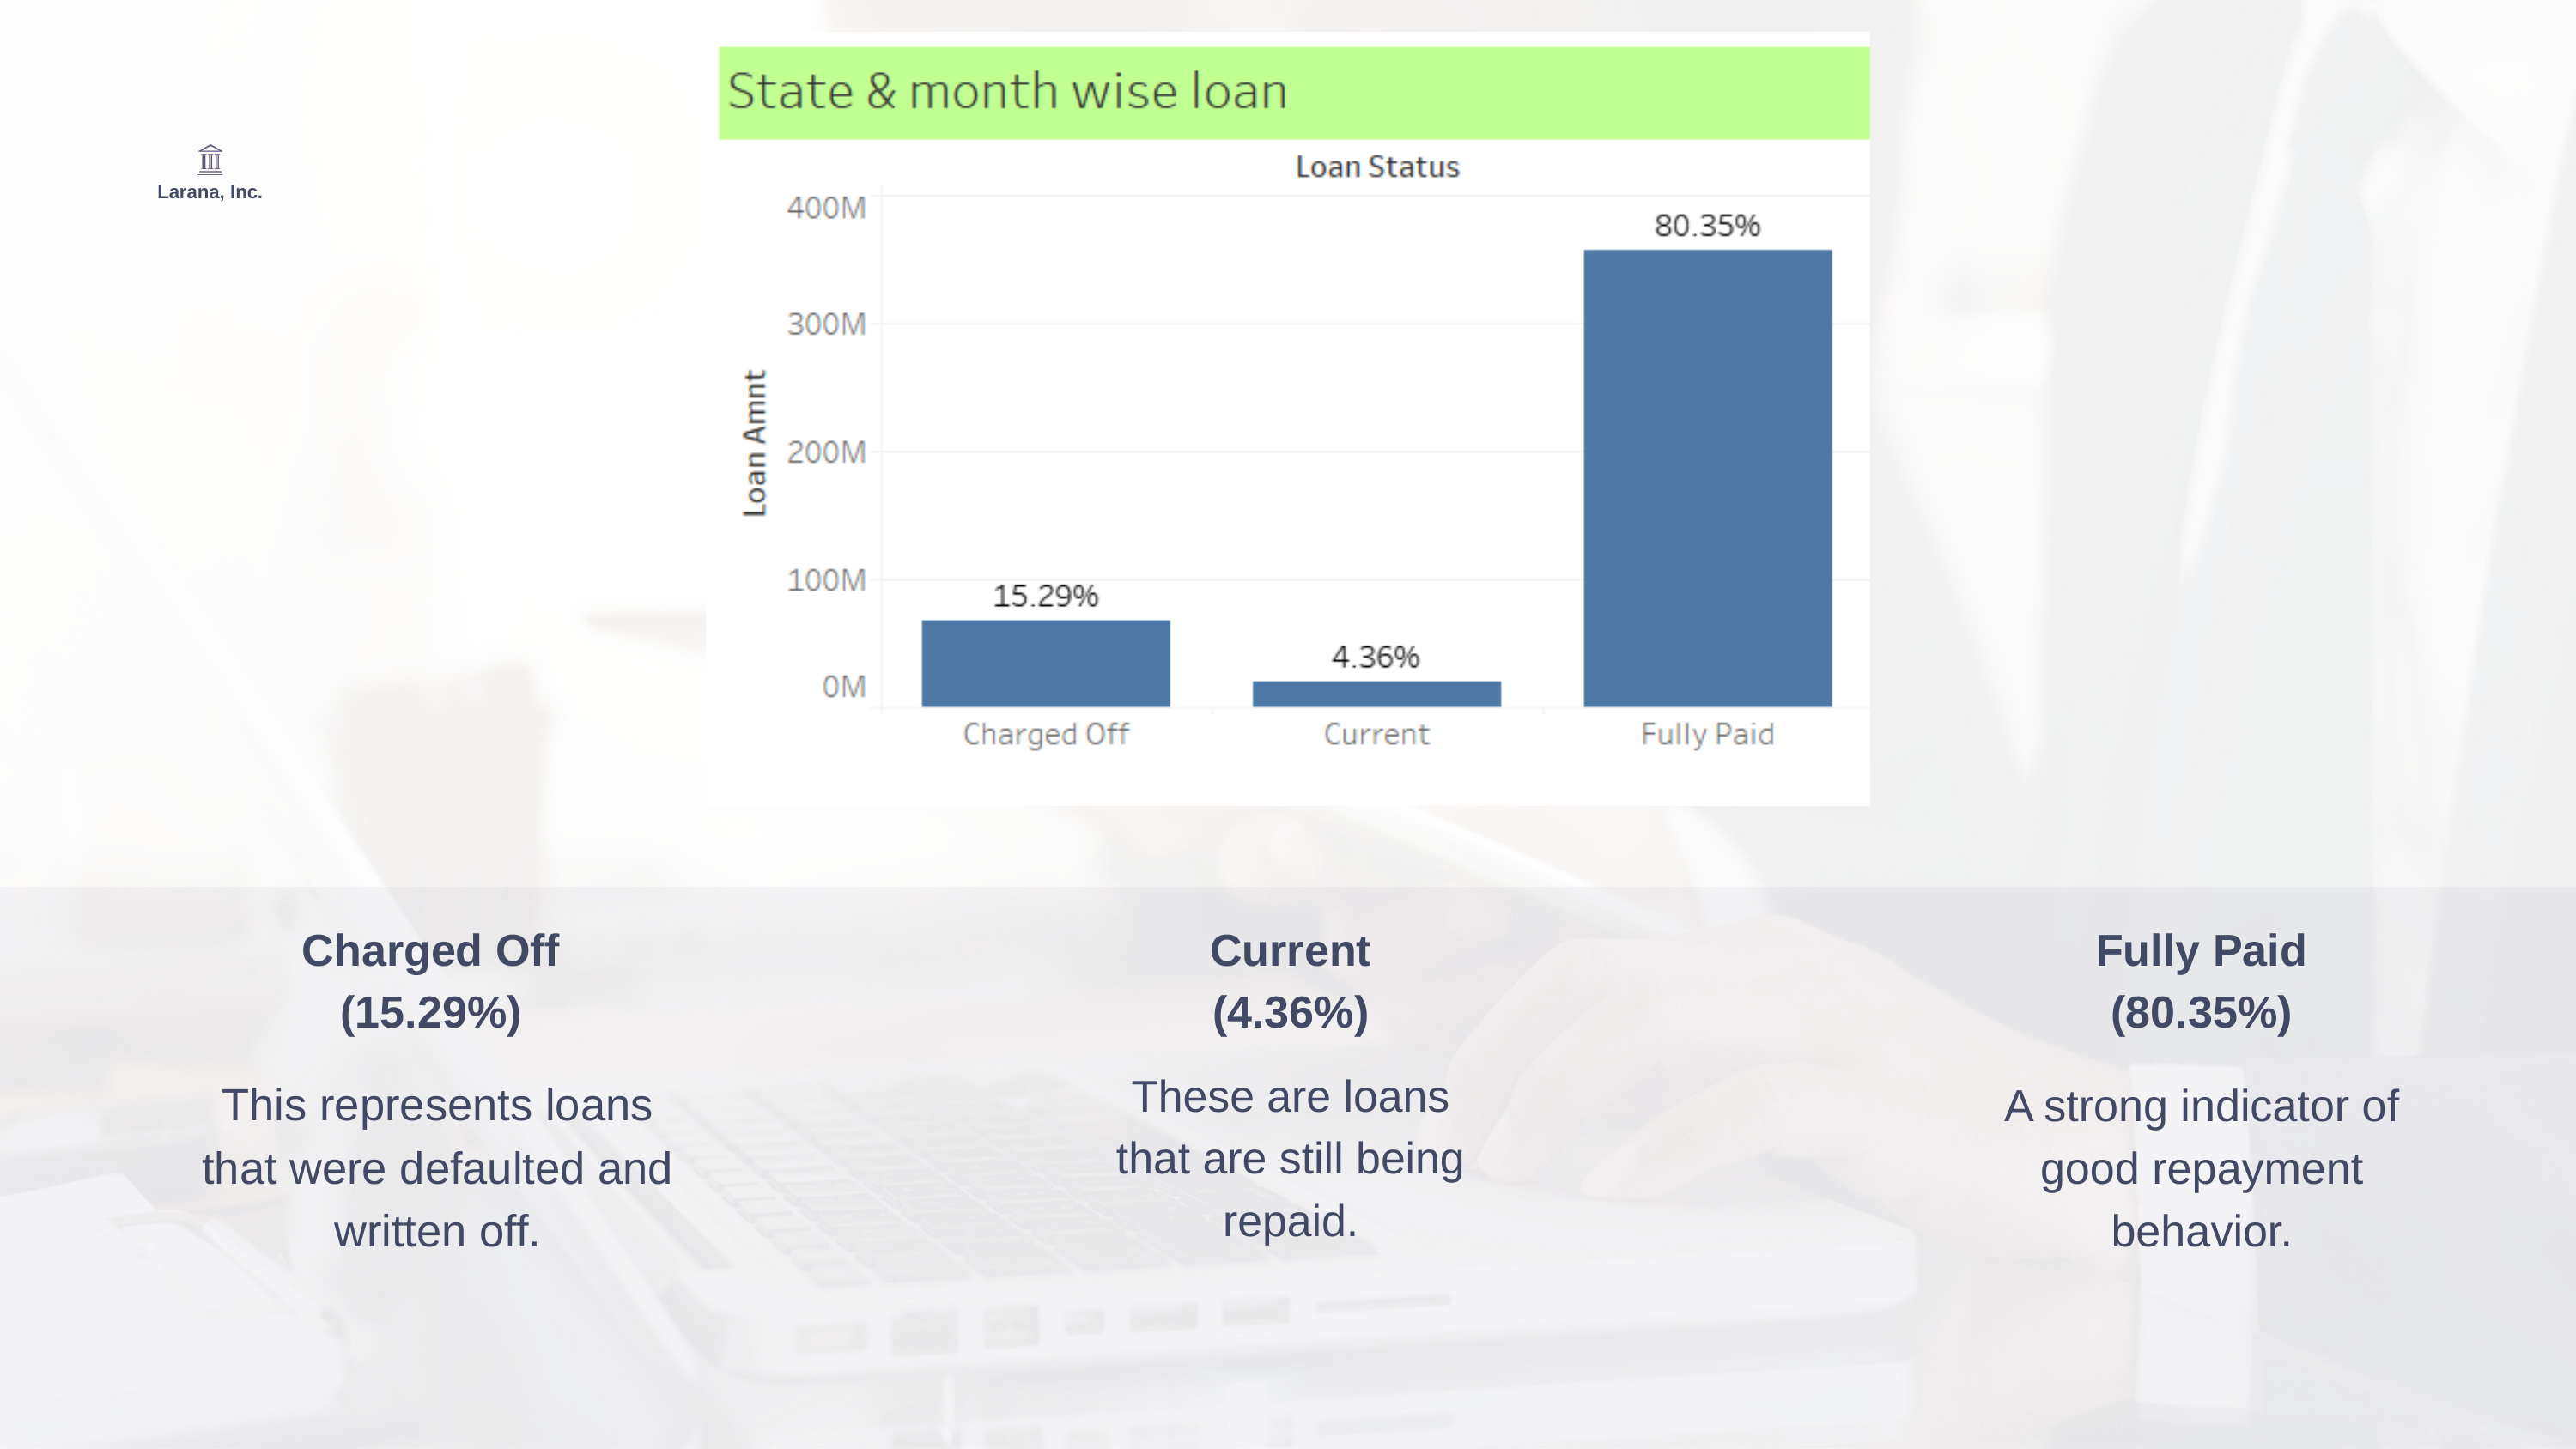

Larana, Inc.

Charged Off (15.29%)
Current (4.36%)
Fully Paid (80.35%)
These are loans that are still being repaid.
This represents loans that were defaulted and written off.
A strong indicator of good repayment behavior.